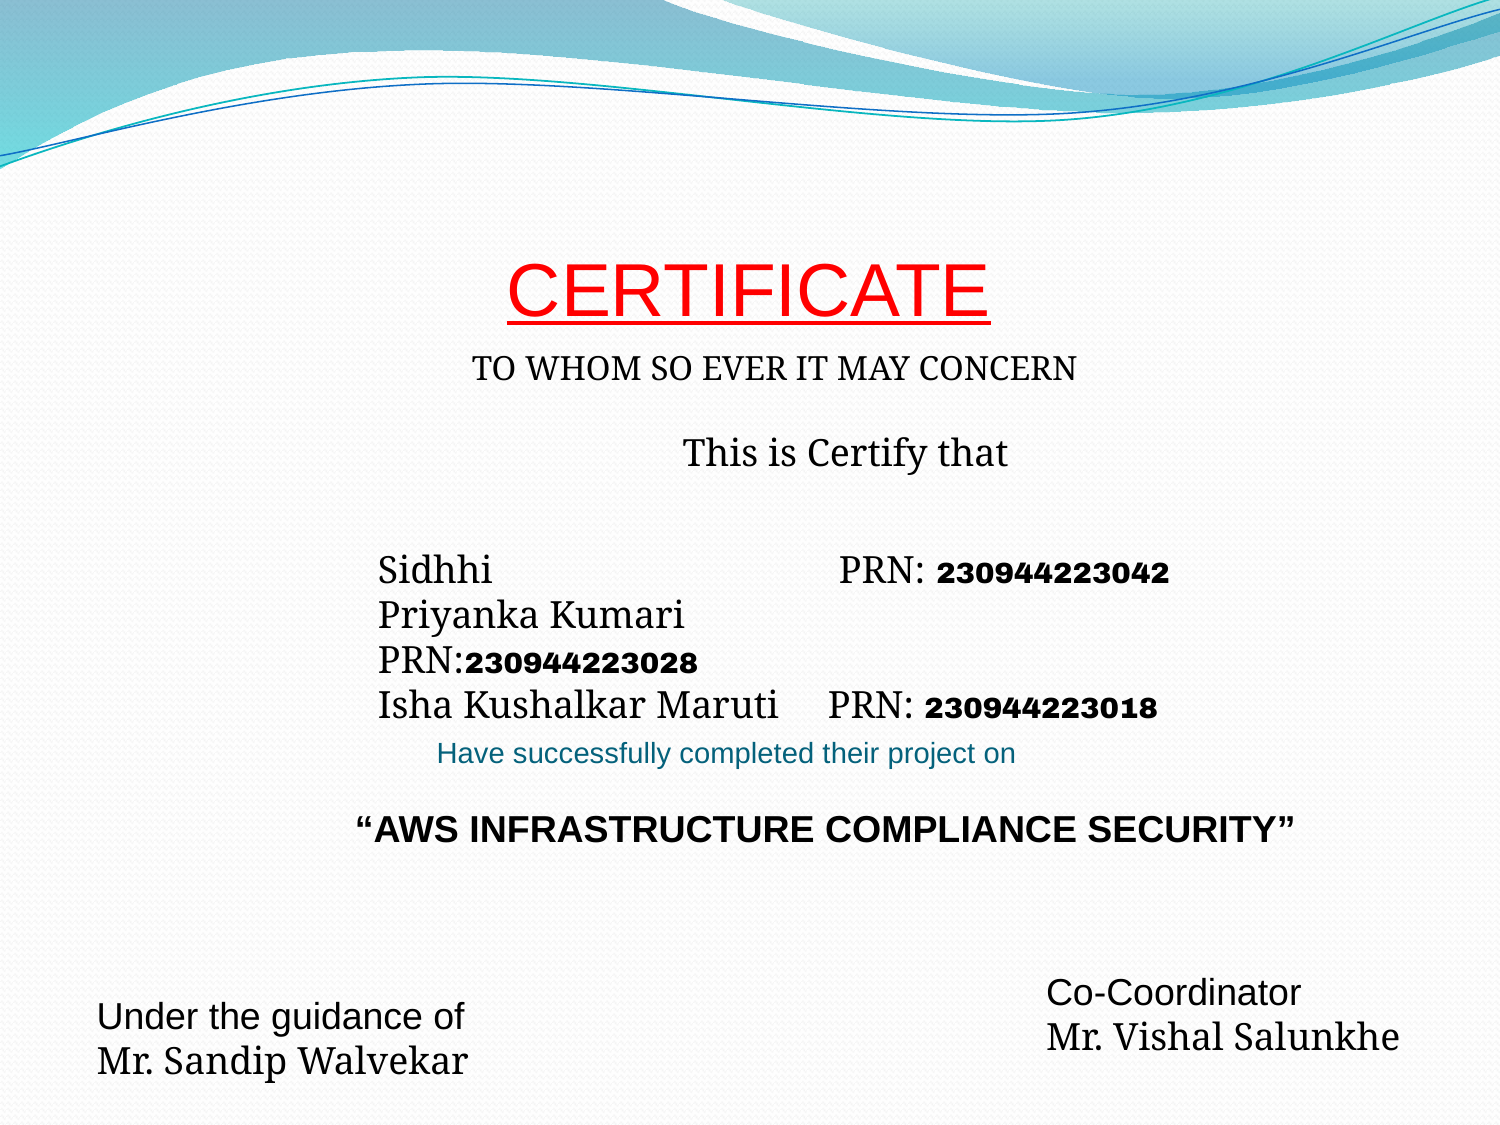

CERTIFICATE
TO WHOM SO EVER IT MAY CONCERN
This is Certify that
Sidhhi	                                PRN: 230944223042
Priyanka Kumari	                PRN:230944223028
Isha Kushalkar Maruti 	PRN: 230944223018
Have successfully completed their project on
“AWS INFRASTRUCTURE COMPLIANCE SECURITY”

Co-Coordinator
Mr. Vishal Salunkhe
Under the guidance of
Mr. Sandip Walvekar